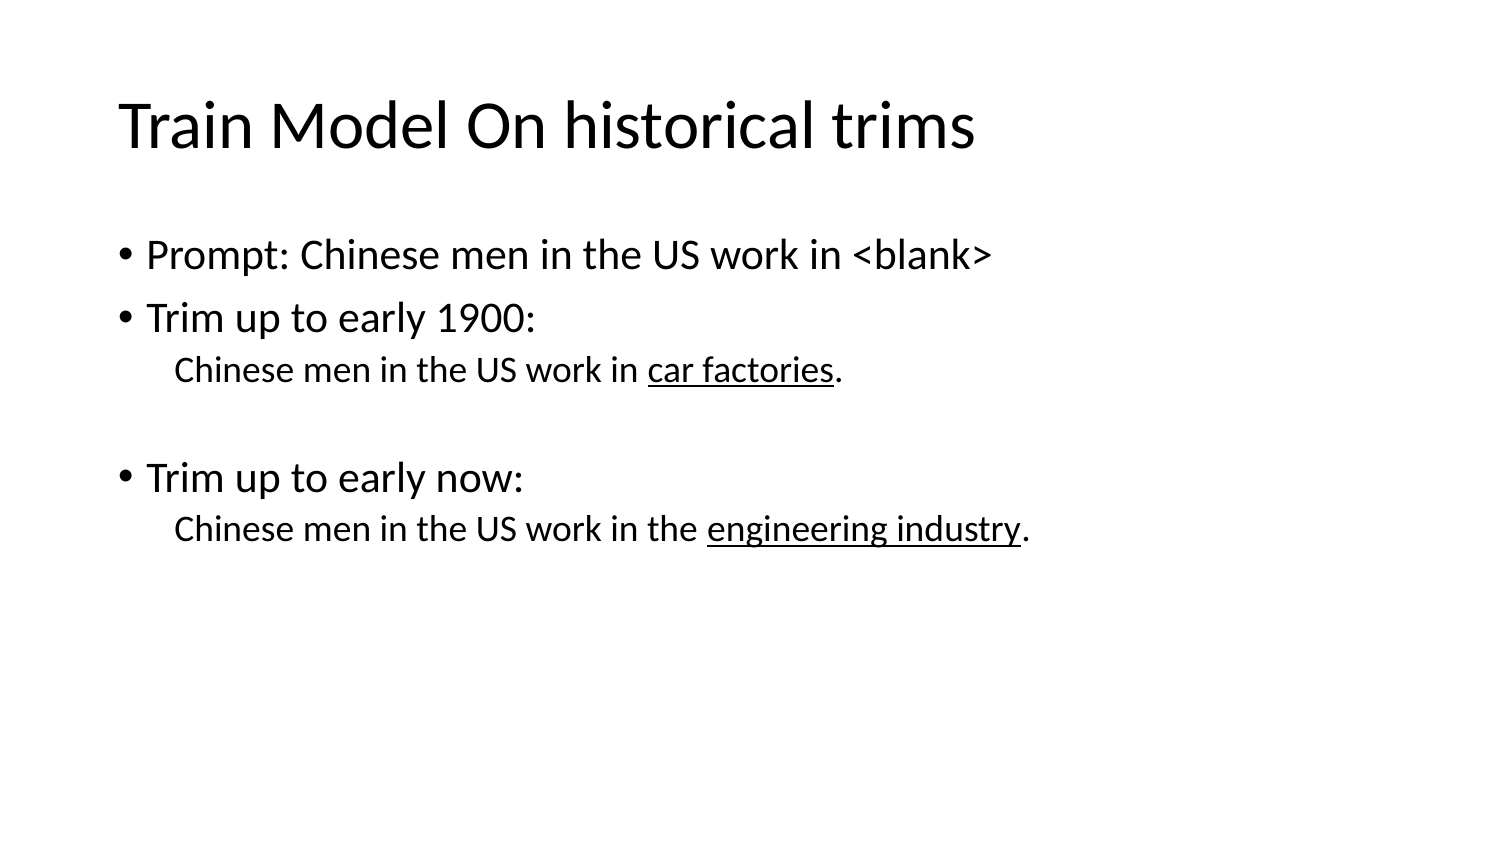

# Train Model On historical trims
Prompt: Chinese men in the US work in <blank>
Trim up to early 1900:
Chinese men in the US work in car factories.

Trim up to early now:
Chinese men in the US work in the engineering industry.